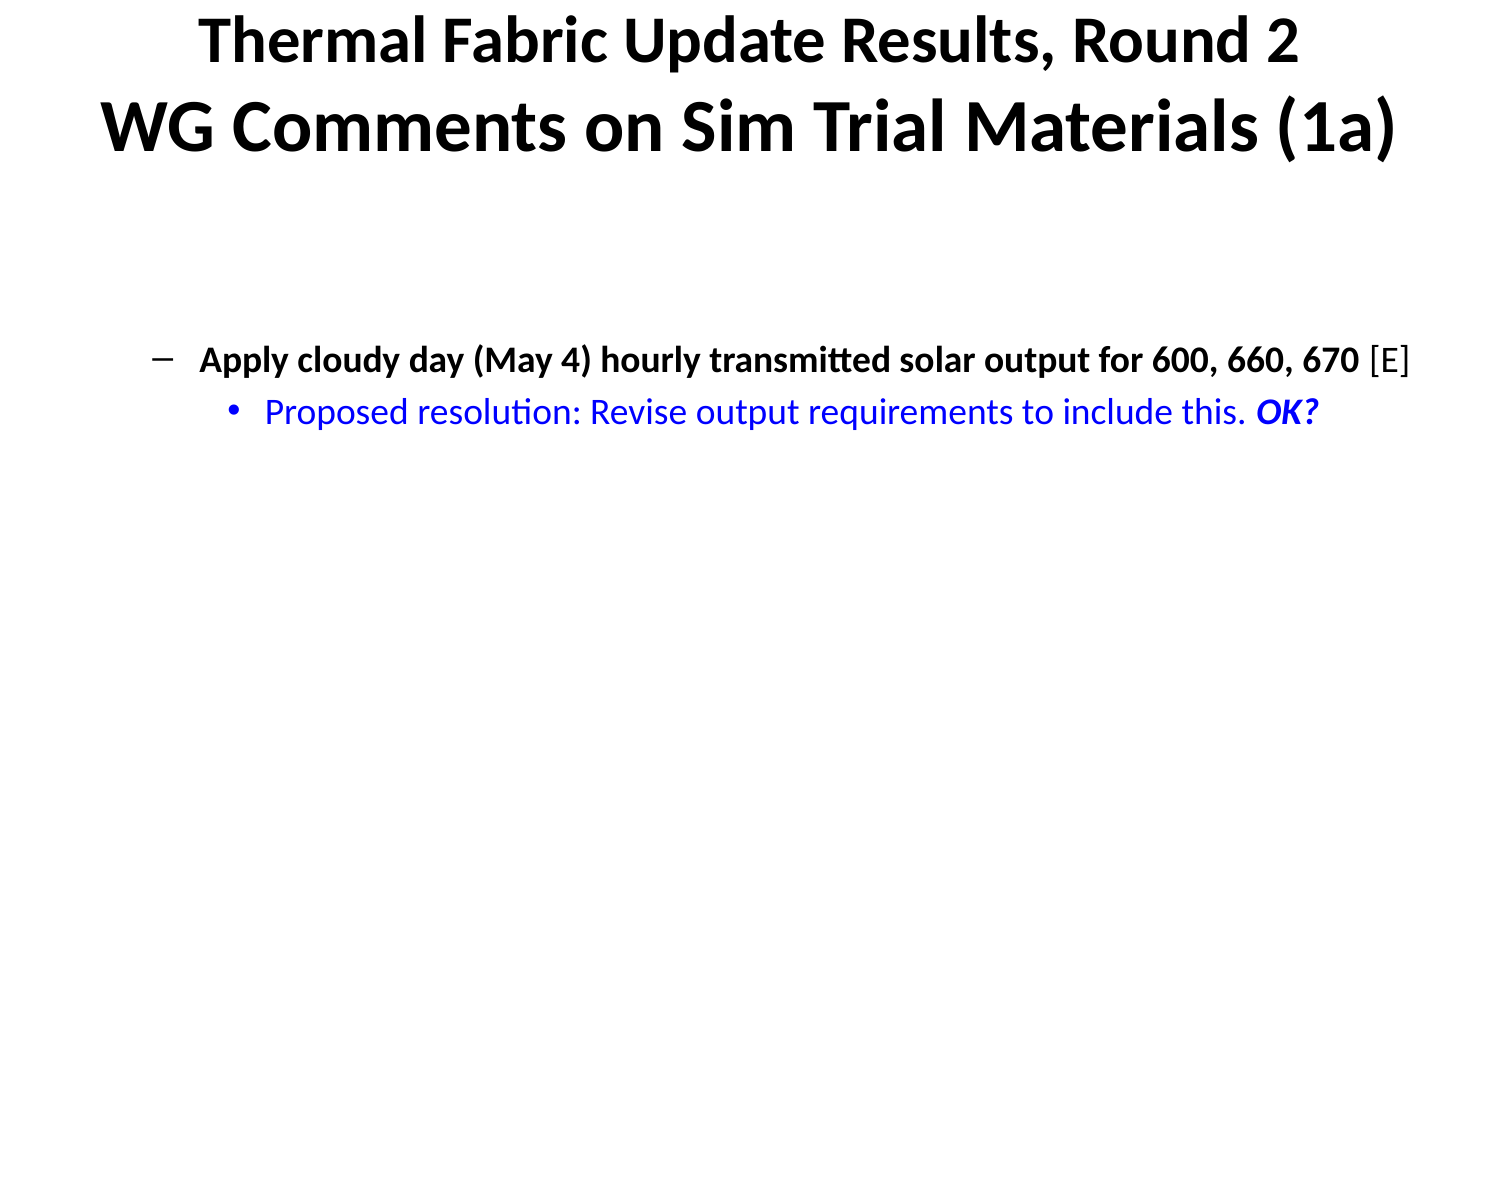

# Thermal Fabric Update Results, Round 2 WG Comments on Sim Trial Materials (1a)

Apply cloudy day (May 4) hourly transmitted solar output for 600, 660, 670 [E]
Proposed resolution: Revise output requirements to include this. OK?